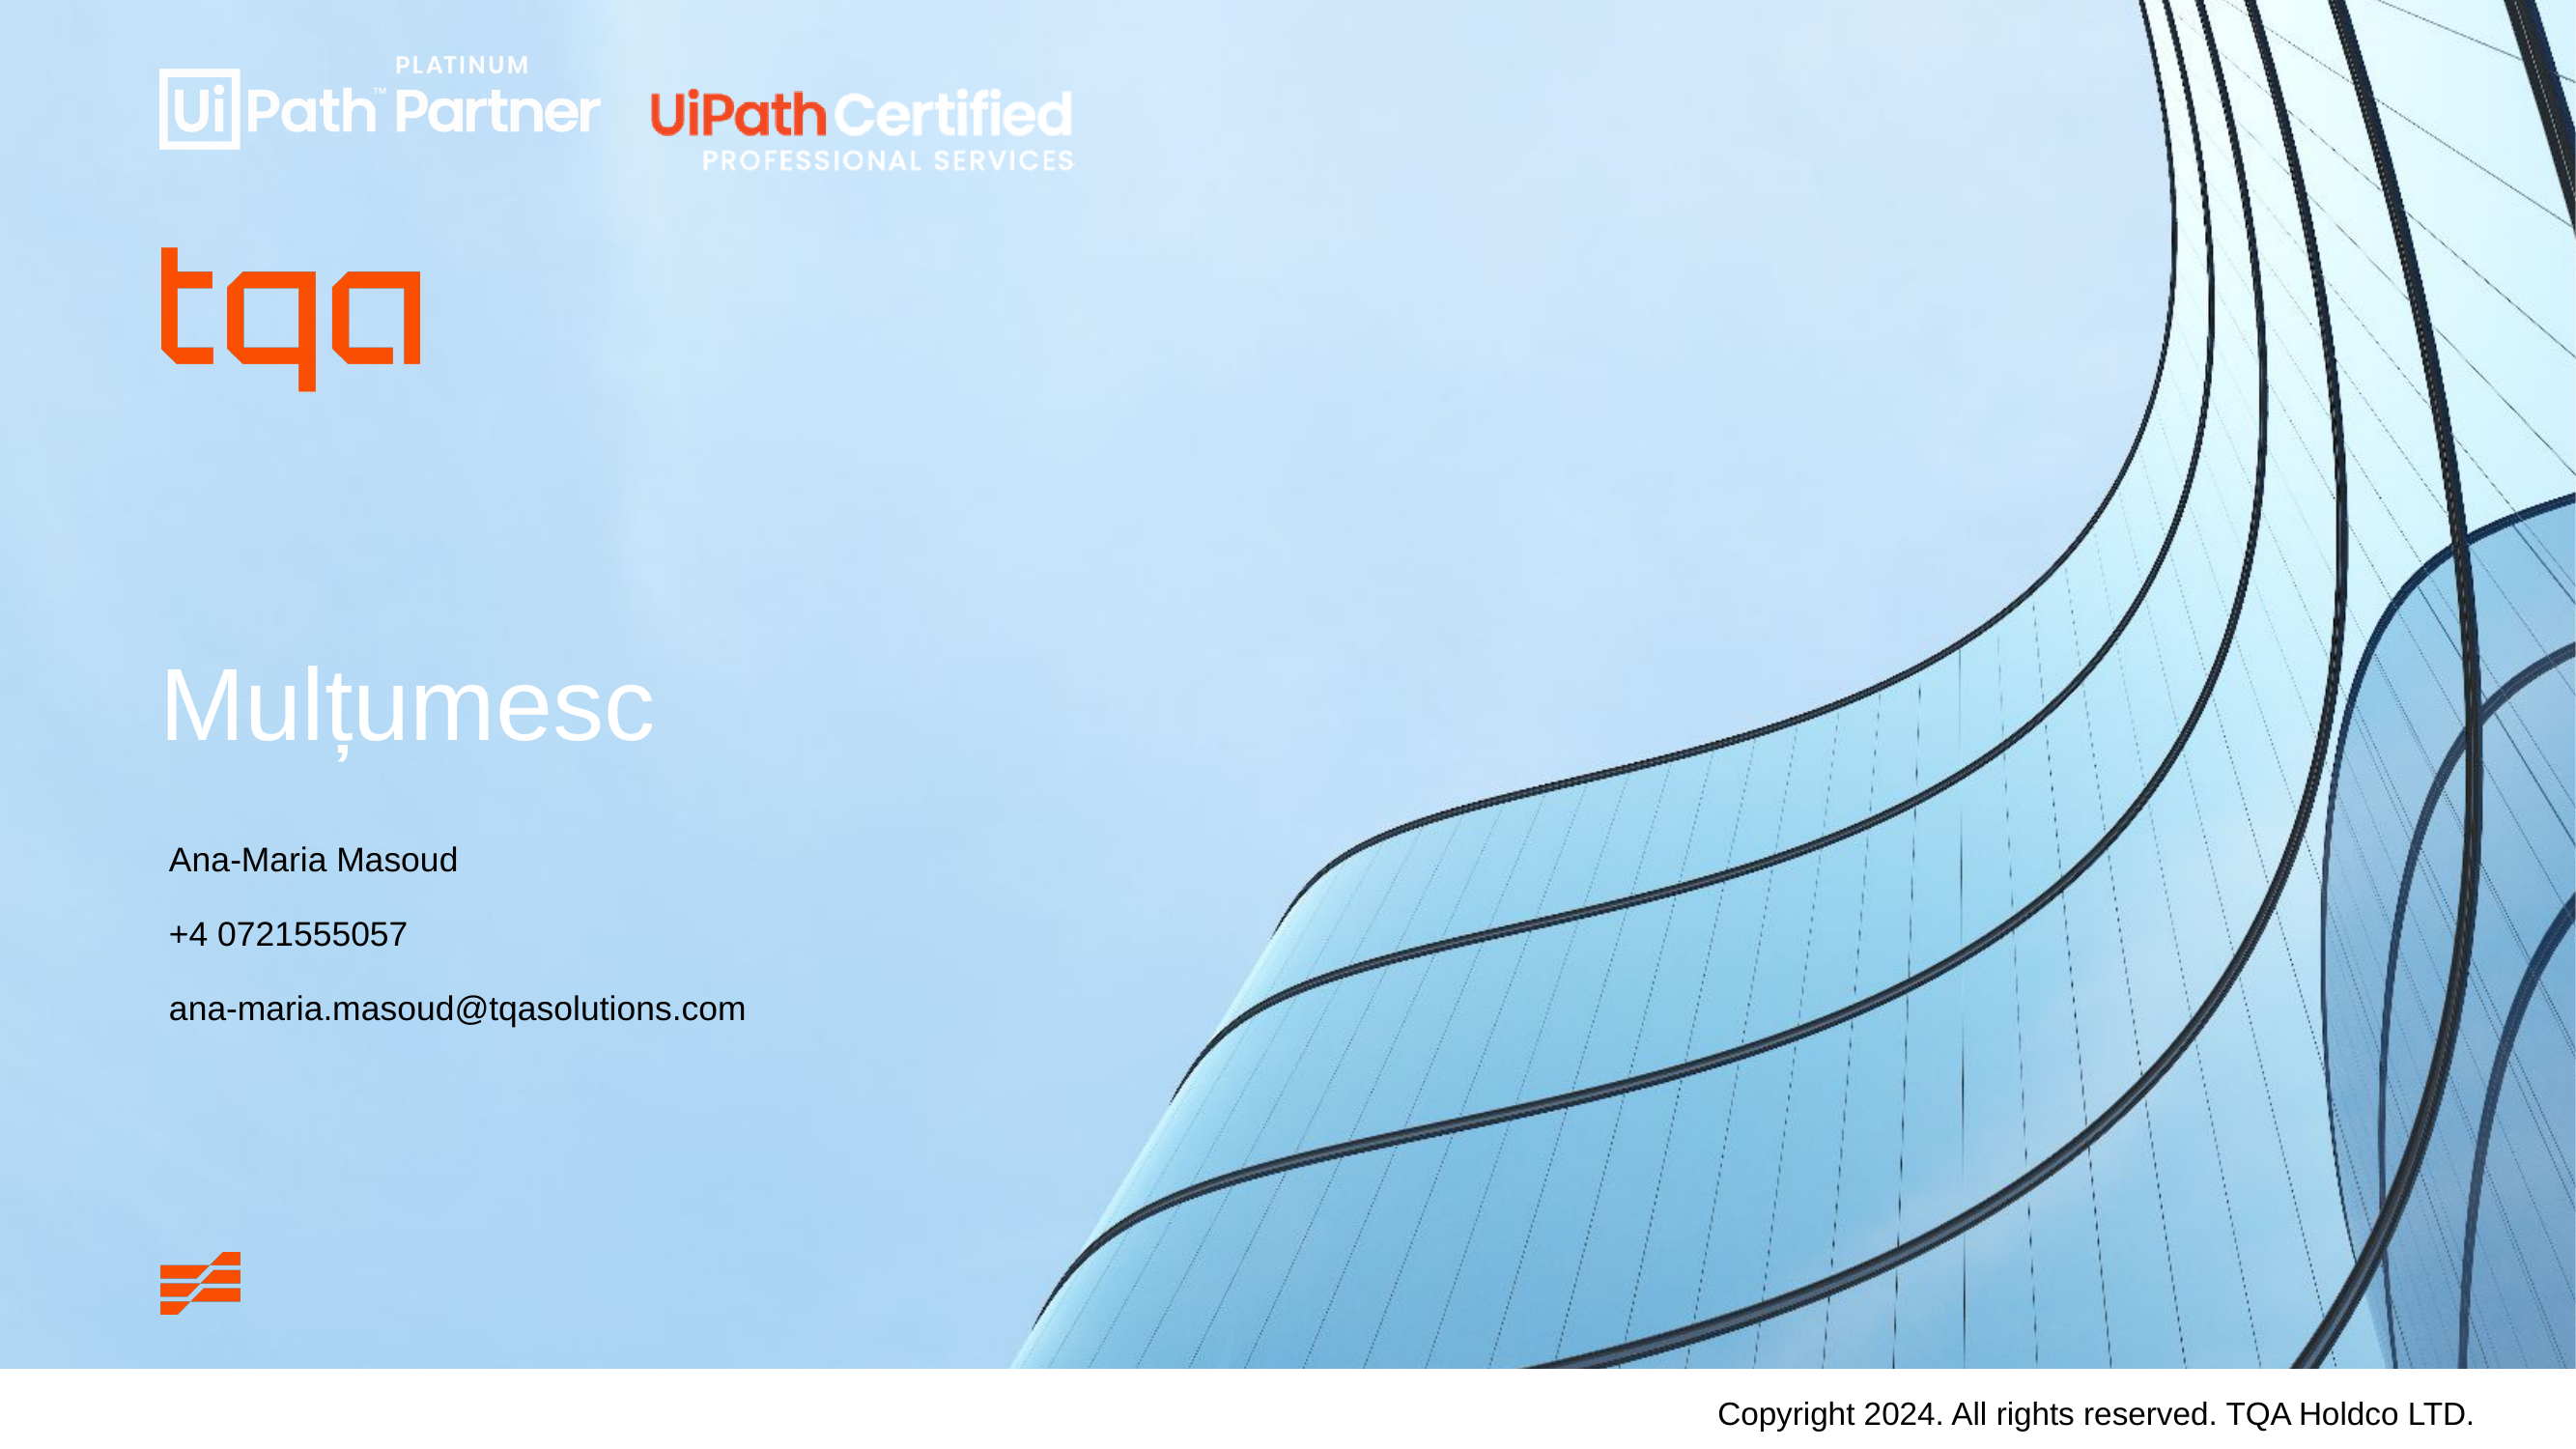

# Mulțumesc
Ana-Maria Masoud
+4 0721555057
ana-maria.masoud@tqasolutions.com